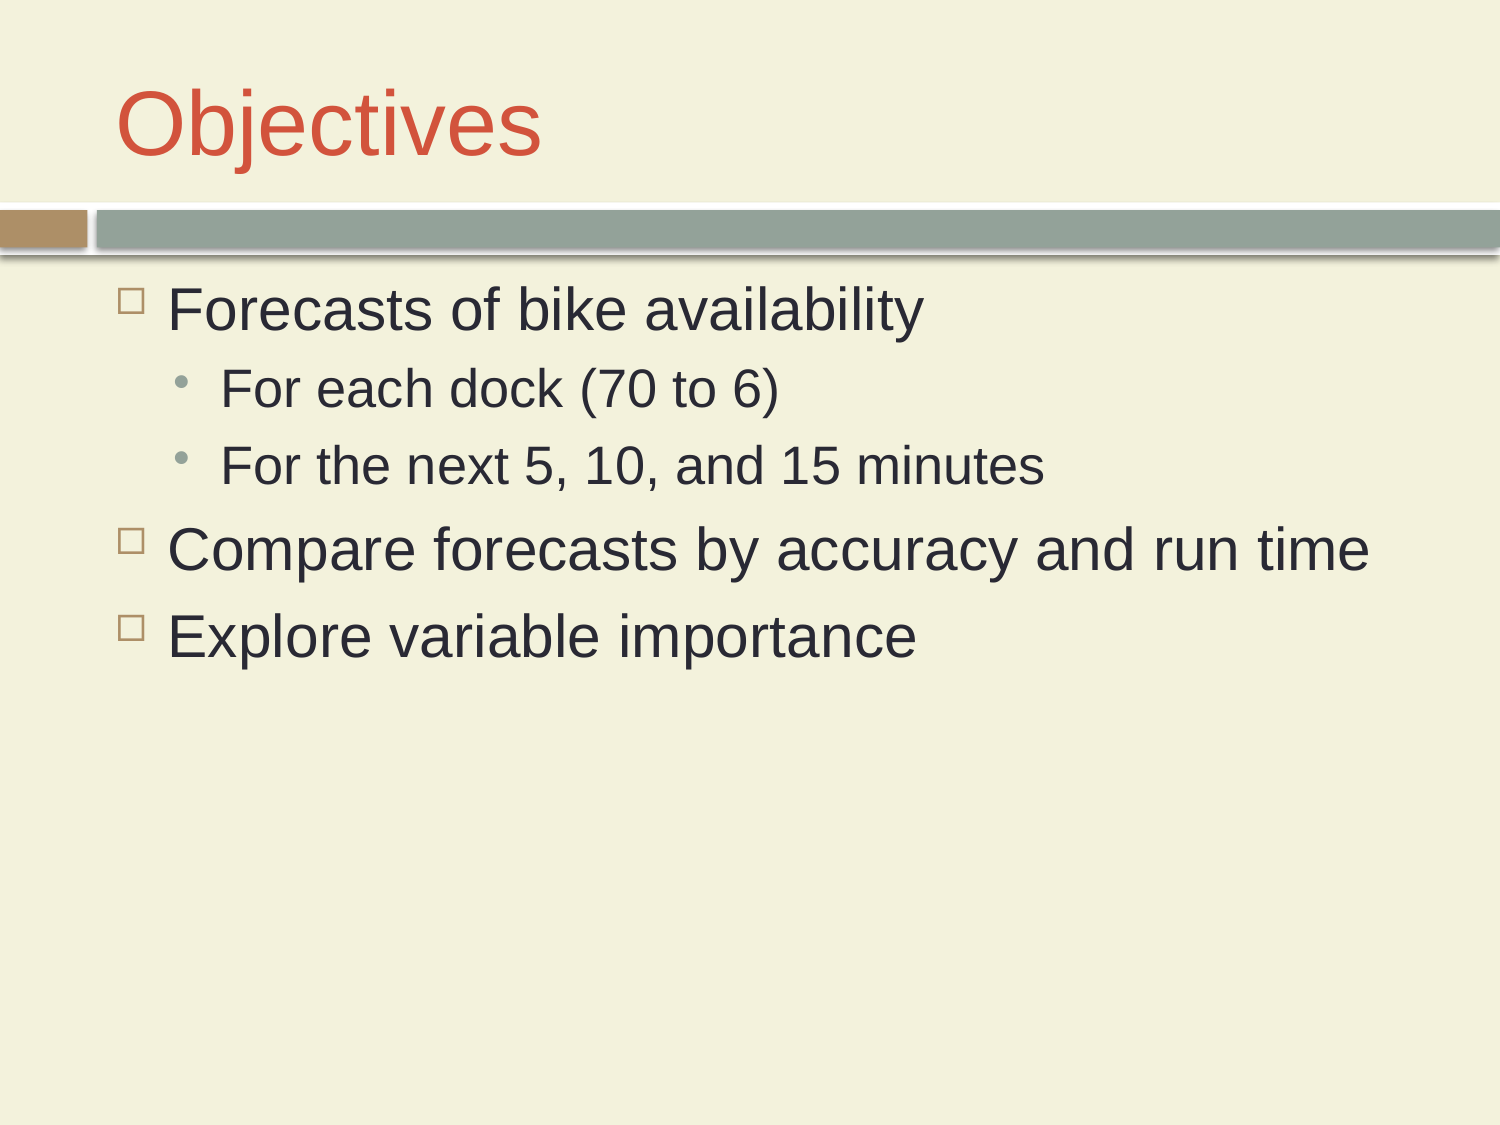

# Objectives
Forecasts of bike availability
For each dock (70 to 6)
For the next 5, 10, and 15 minutes
Compare forecasts by accuracy and run time
Explore variable importance